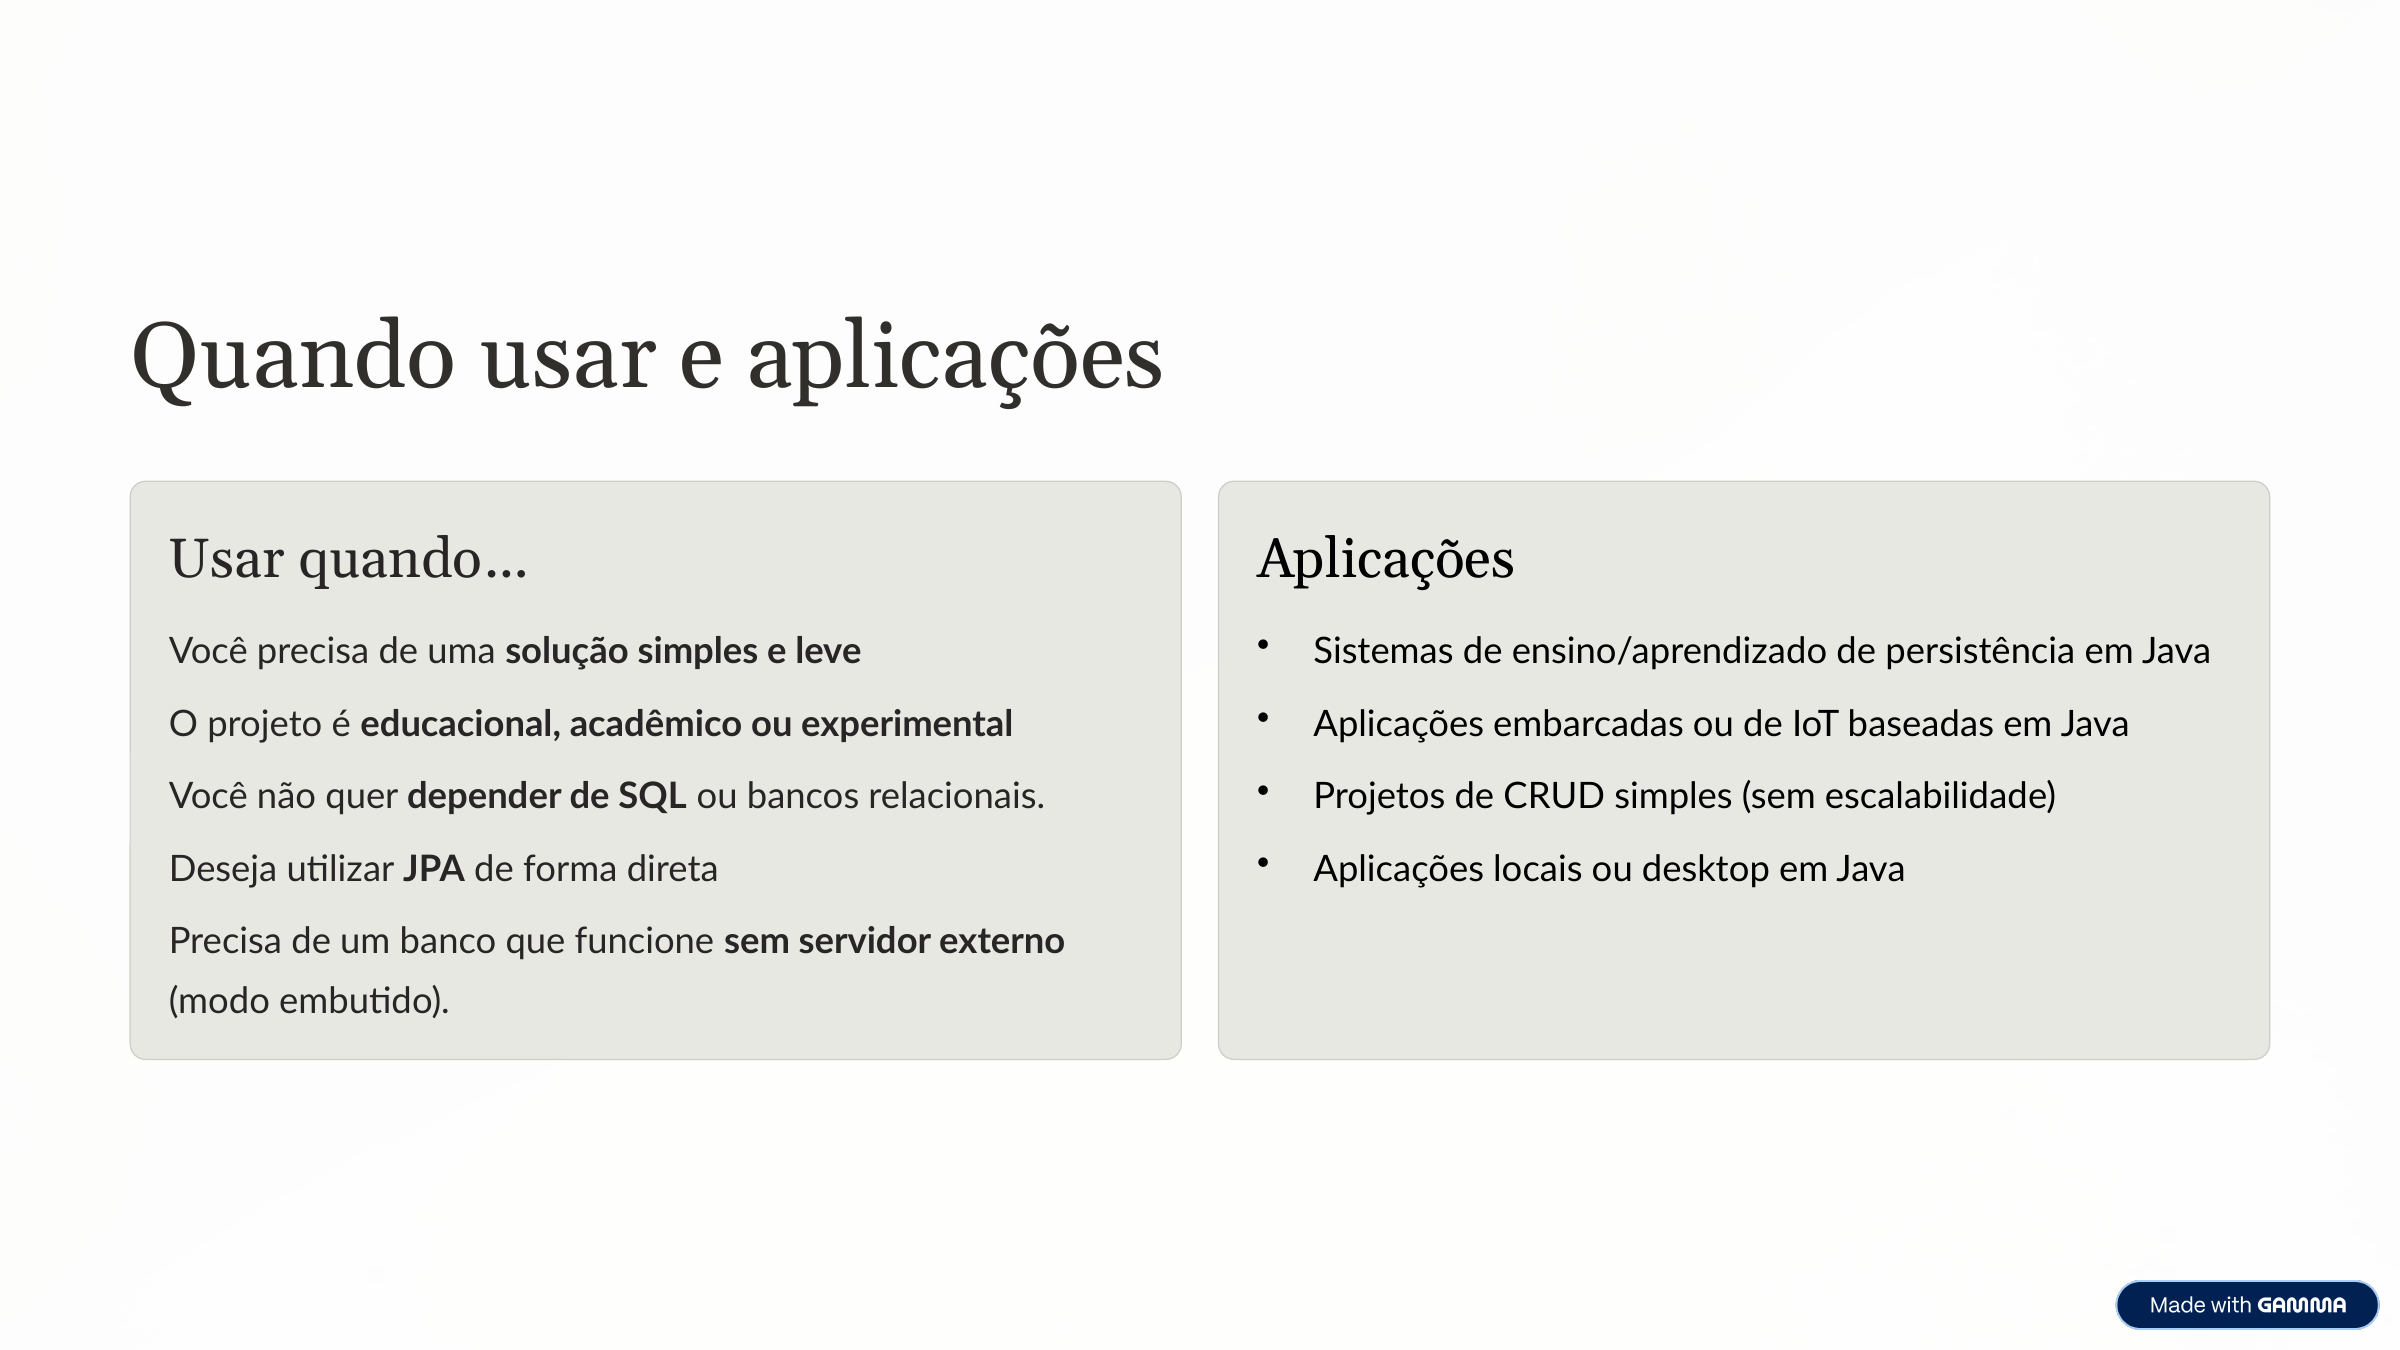

Quando usar e aplicações

Usar quando…
Aplicações
Você precisa de uma solução simples e leve
Sistemas de ensino/aprendizado de persistência em Java
O projeto é educacional, acadêmico ou experimental
Aplicações embarcadas ou de IoT baseadas em Java
Você não quer depender de SQL ou bancos relacionais.
Projetos de CRUD simples (sem escalabilidade)
Deseja utilizar JPA de forma direta
Aplicações locais ou desktop em Java
Precisa de um banco que funcione sem servidor externo (modo embutido).